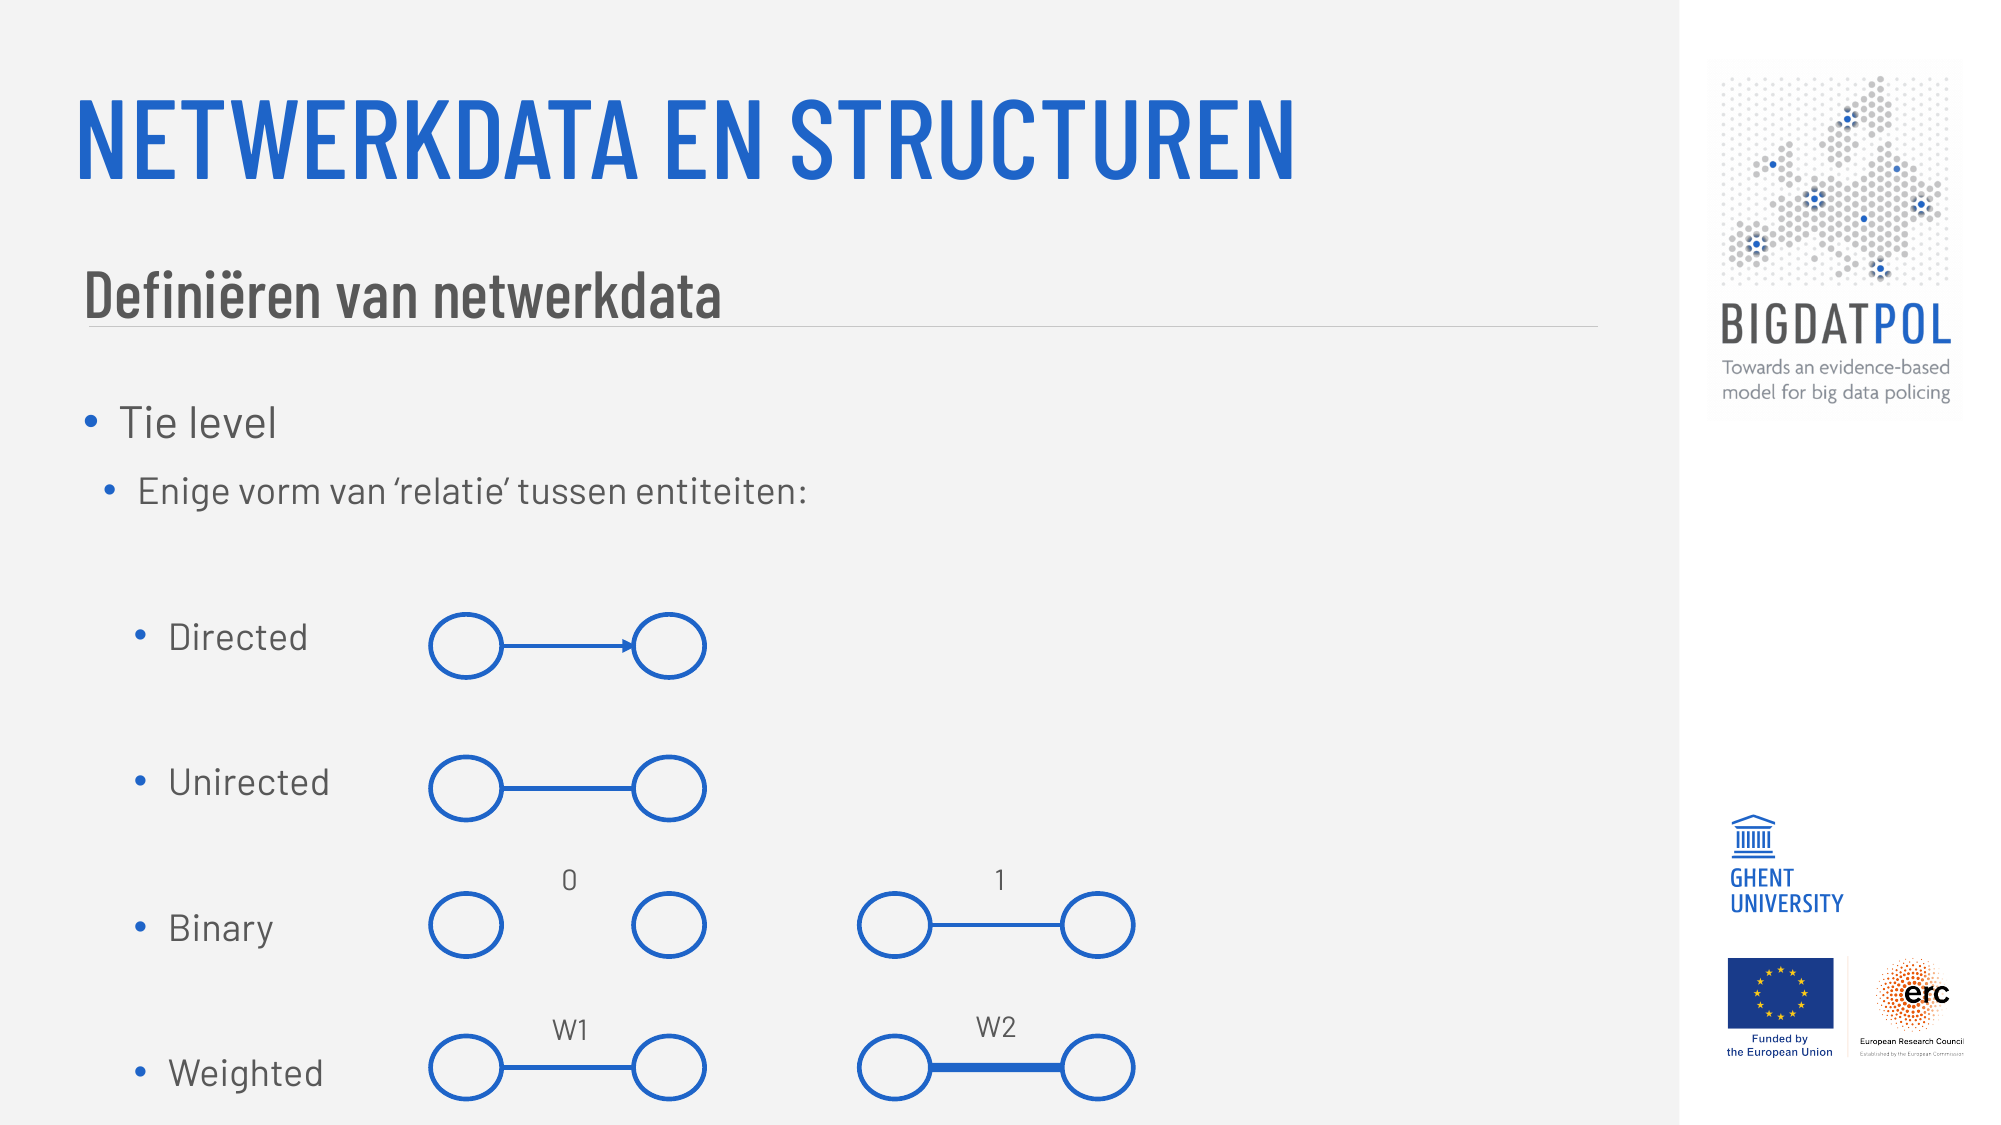

# Netwerkdata en structuren
Definiëren van netwerkdata
Tie level
Enige vorm van ‘relatie’ tussen entiteiten:

Directed

Unirected

Binary

Weighted

1
0

W2
W1